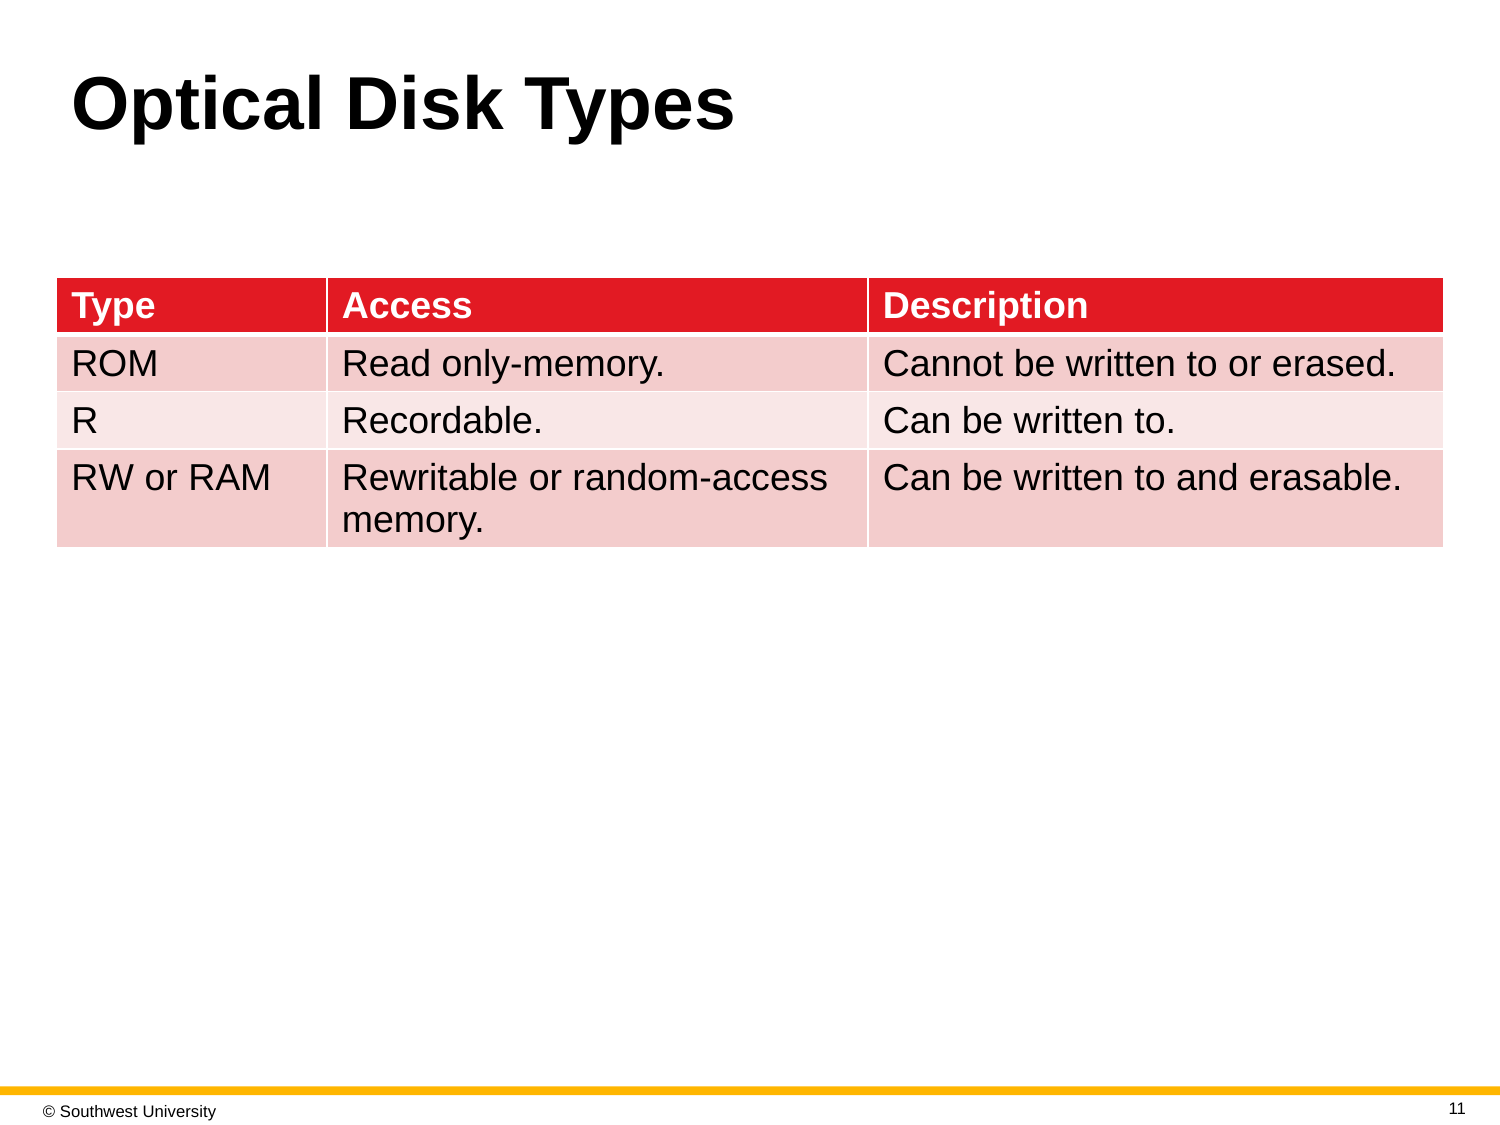

# Optical Disk Types
| Type | Access | Description |
| --- | --- | --- |
| ROM | Read only-memory. | Cannot be written to or erased. |
| R | Recordable. | Can be written to. |
| R W or RAM | Rewritable or random-access memory. | Can be written to and erasable. |
11